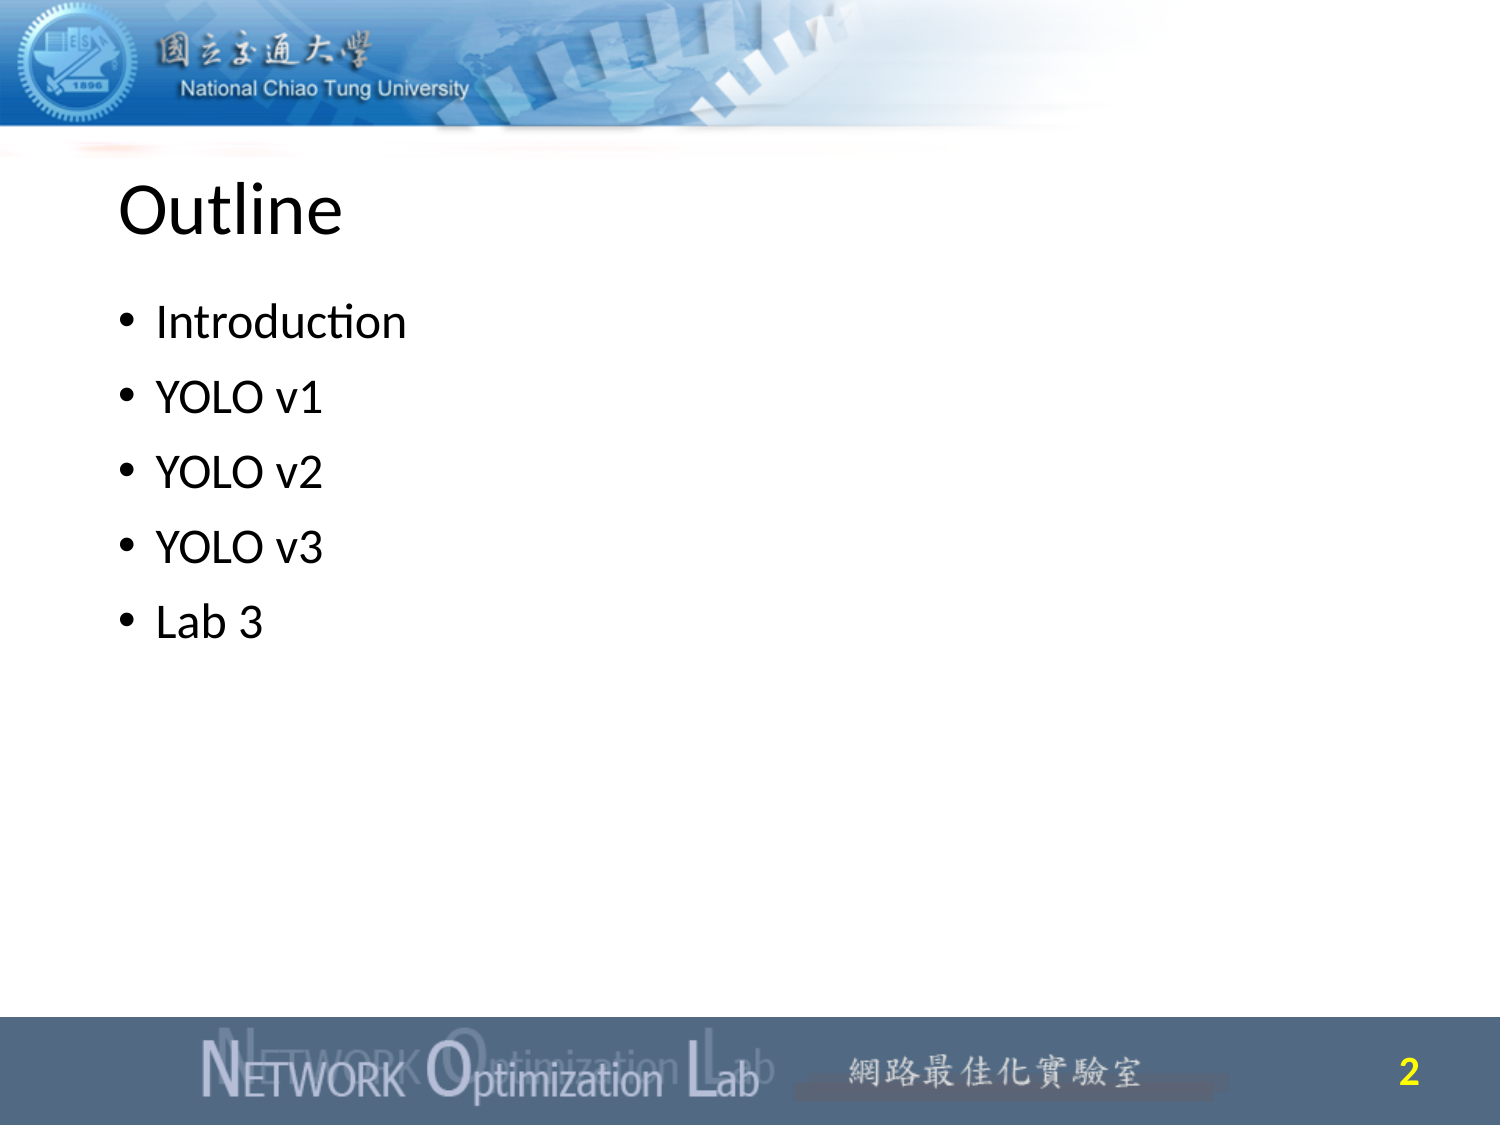

# Outline
Introduction
YOLO v1
YOLO v2
YOLO v3
Lab 3